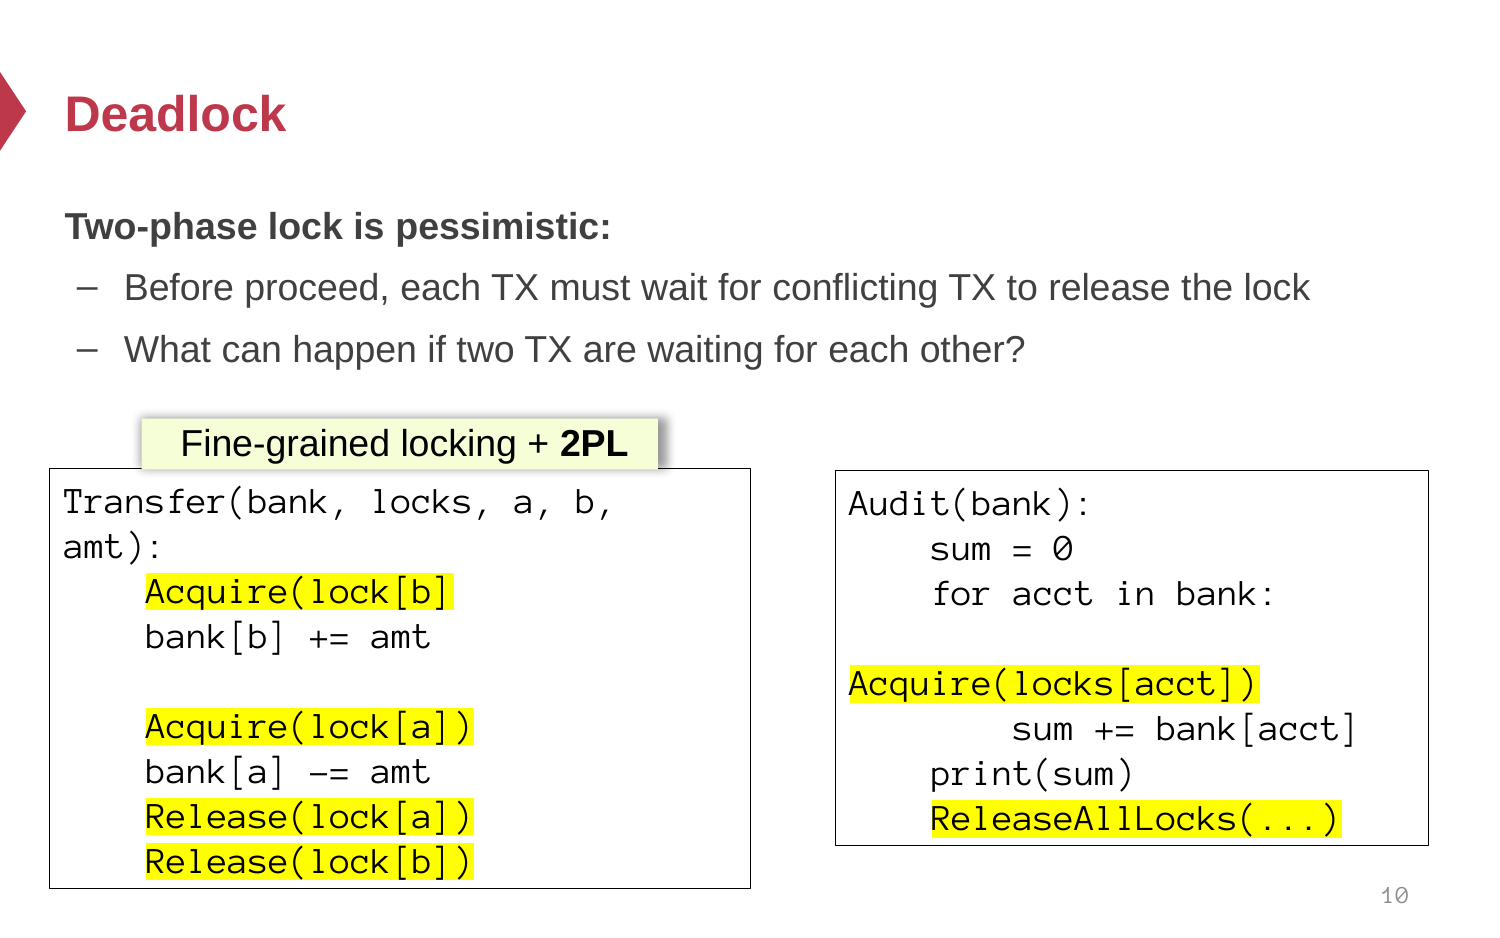

# Deadlock
Two-phase lock is pessimistic:
Before proceed, each TX must wait for conflicting TX to release the lock
What can happen if two TX are waiting for each other?

Fine-grained locking + 2PL
Transfer(bank, locks, a, b, amt):
    Acquire(lock[b]
    bank[b] += amt

    Acquire(lock[a])
    bank[a] -= amt
    Release(lock[a])
    Release(lock[b])
Audit(bank):
    sum = 0
    for acct in bank:
        Acquire(locks[acct])
        sum += bank[acct]
    print(sum)
    ReleaseAllLocks(...)
10